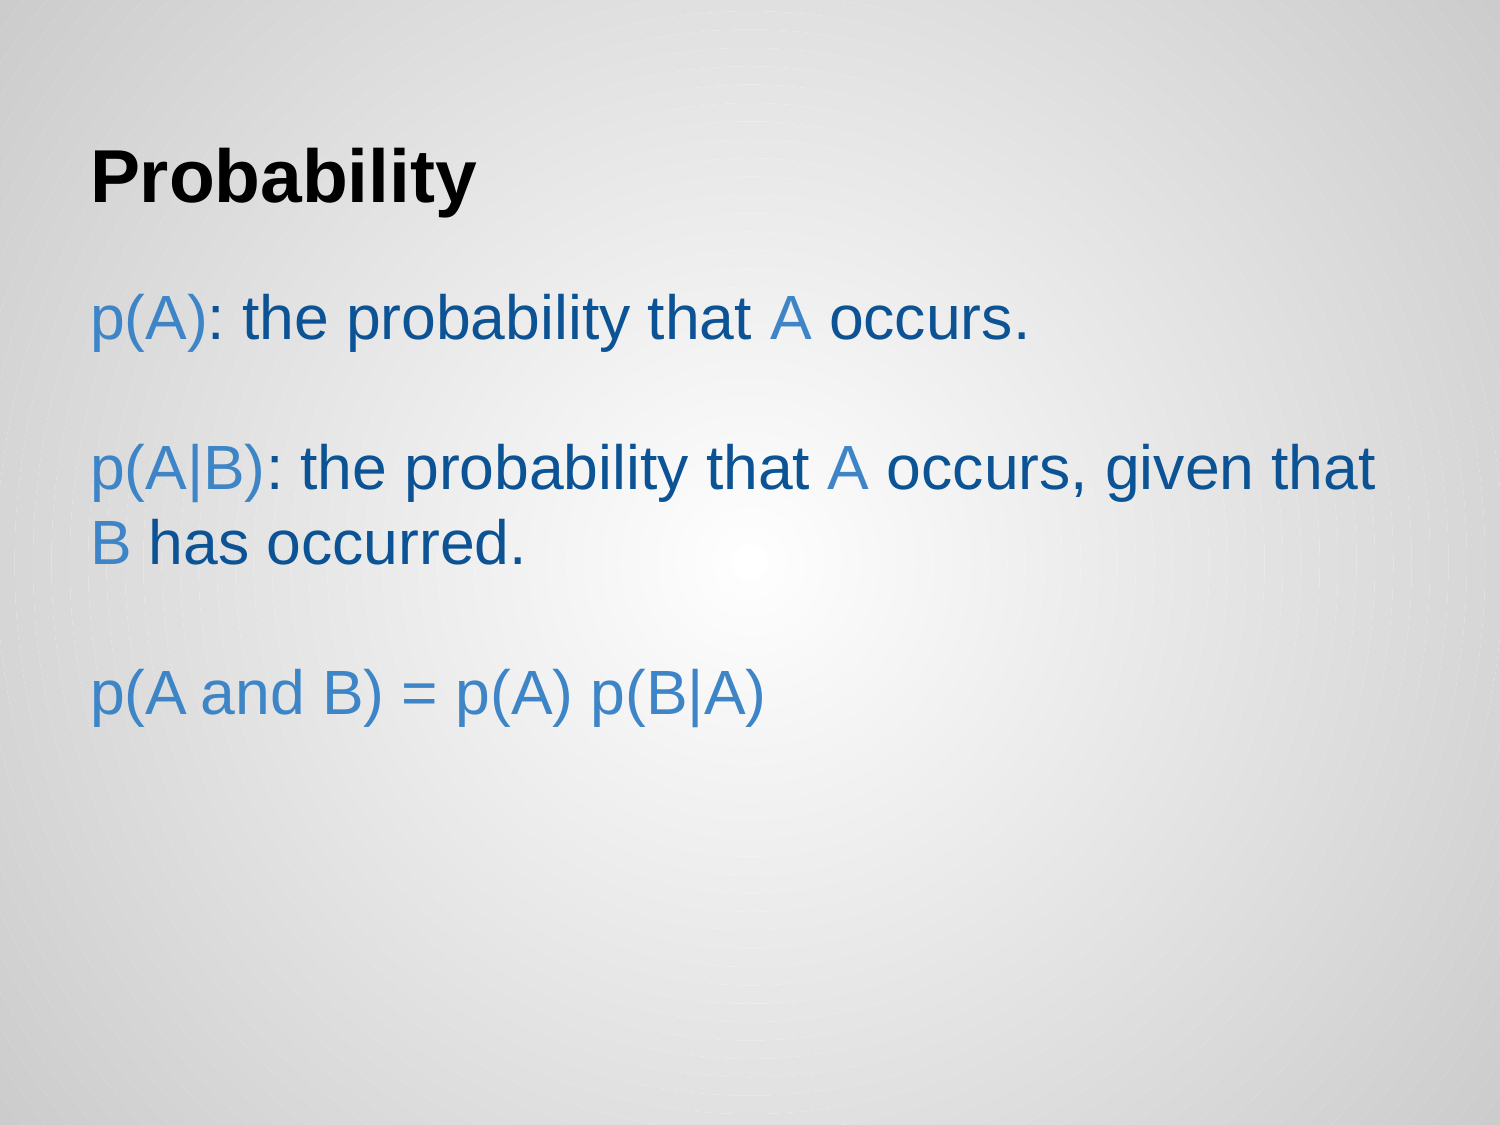

# Probability
p(A): the probability that A occurs.

p(A|B): the probability that A occurs, given that B has occurred.

p(A and B) = p(A) p(B|A)